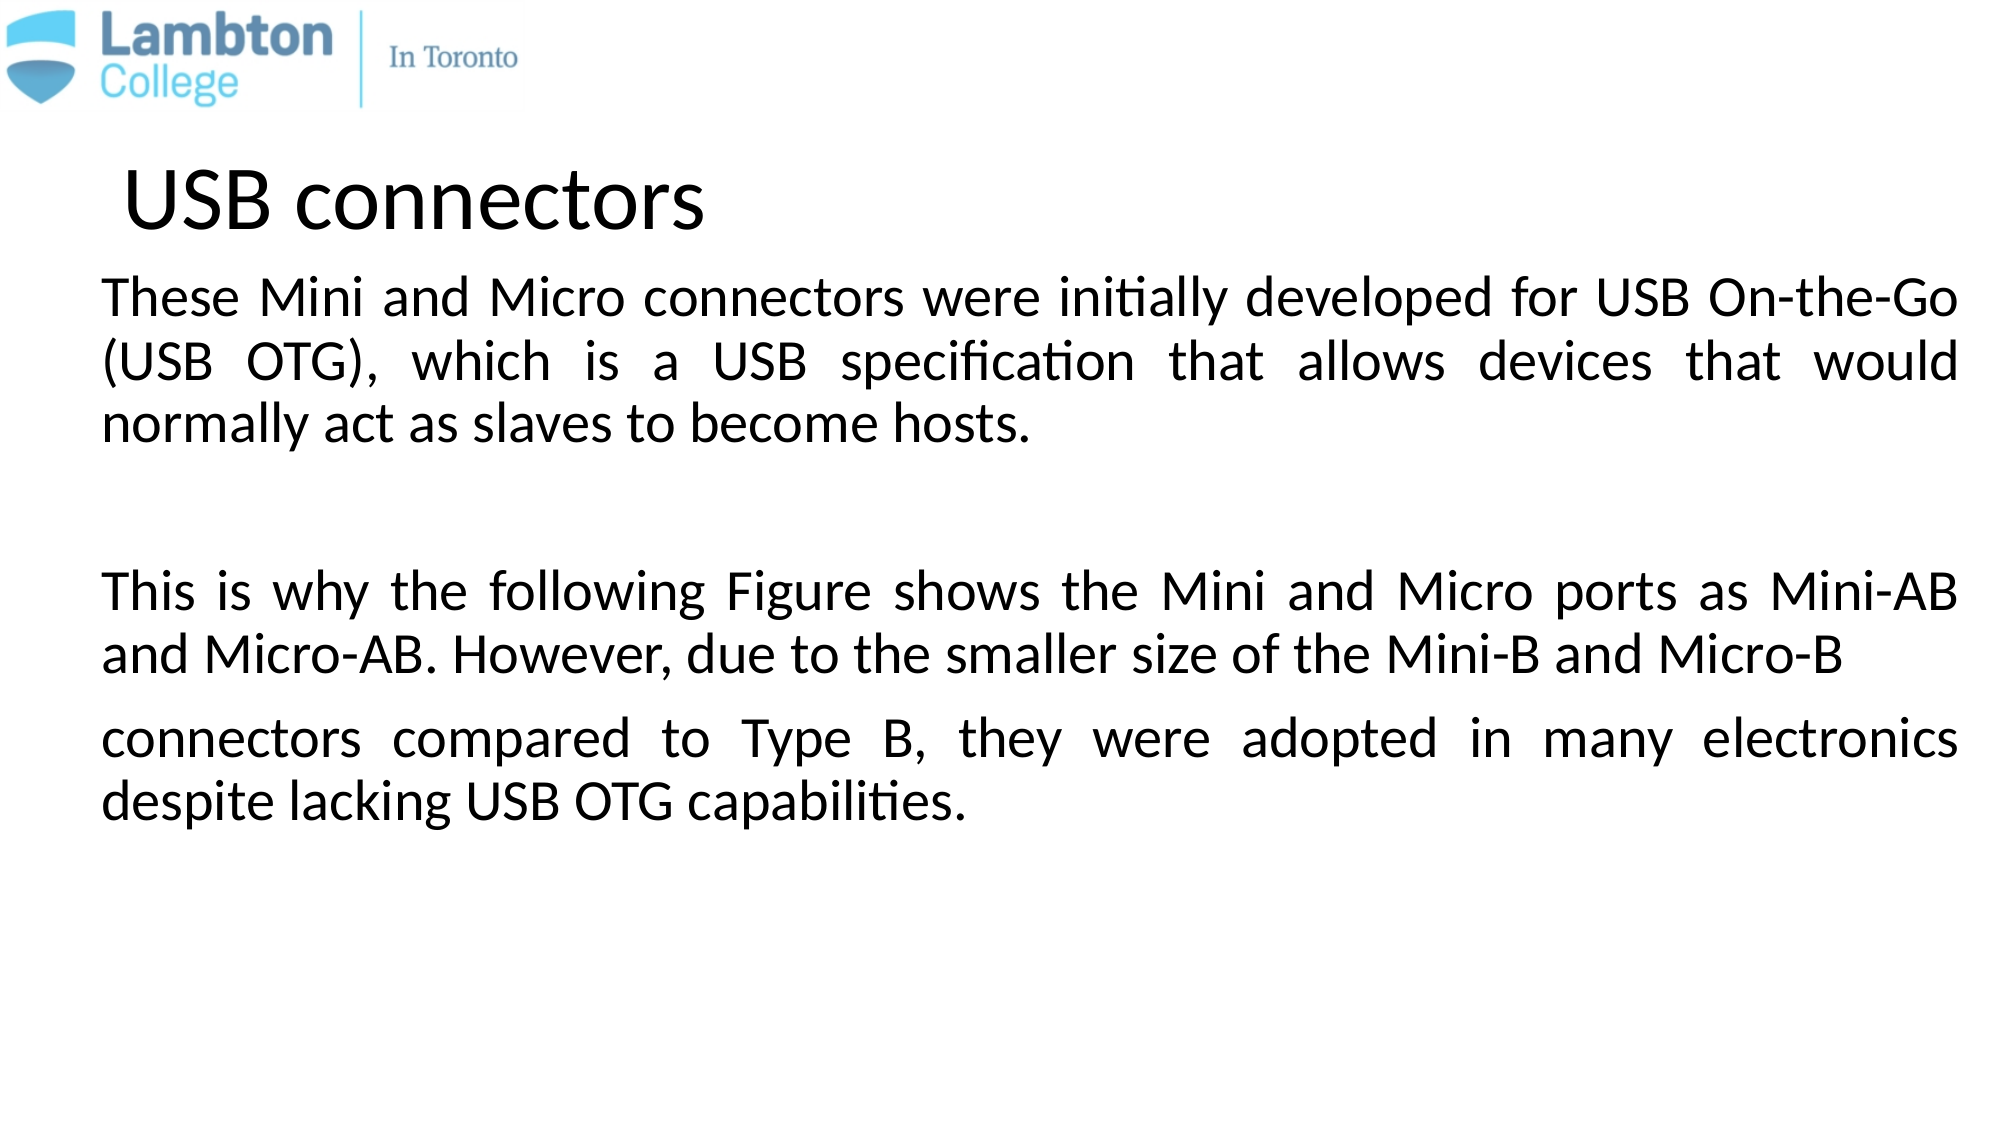

# USB connectors
These Mini and Micro connectors were initially developed for USB On-the-Go (USB OTG), which is a USB specification that allows devices that would normally act as slaves to become hosts.

This is why the following Figure shows the Mini and Micro ports as Mini-AB and Micro-AB. However, due to the smaller size of the Mini-B and Micro-B
connectors compared to Type B, they were adopted in many electronics despite lacking USB OTG capabilities.